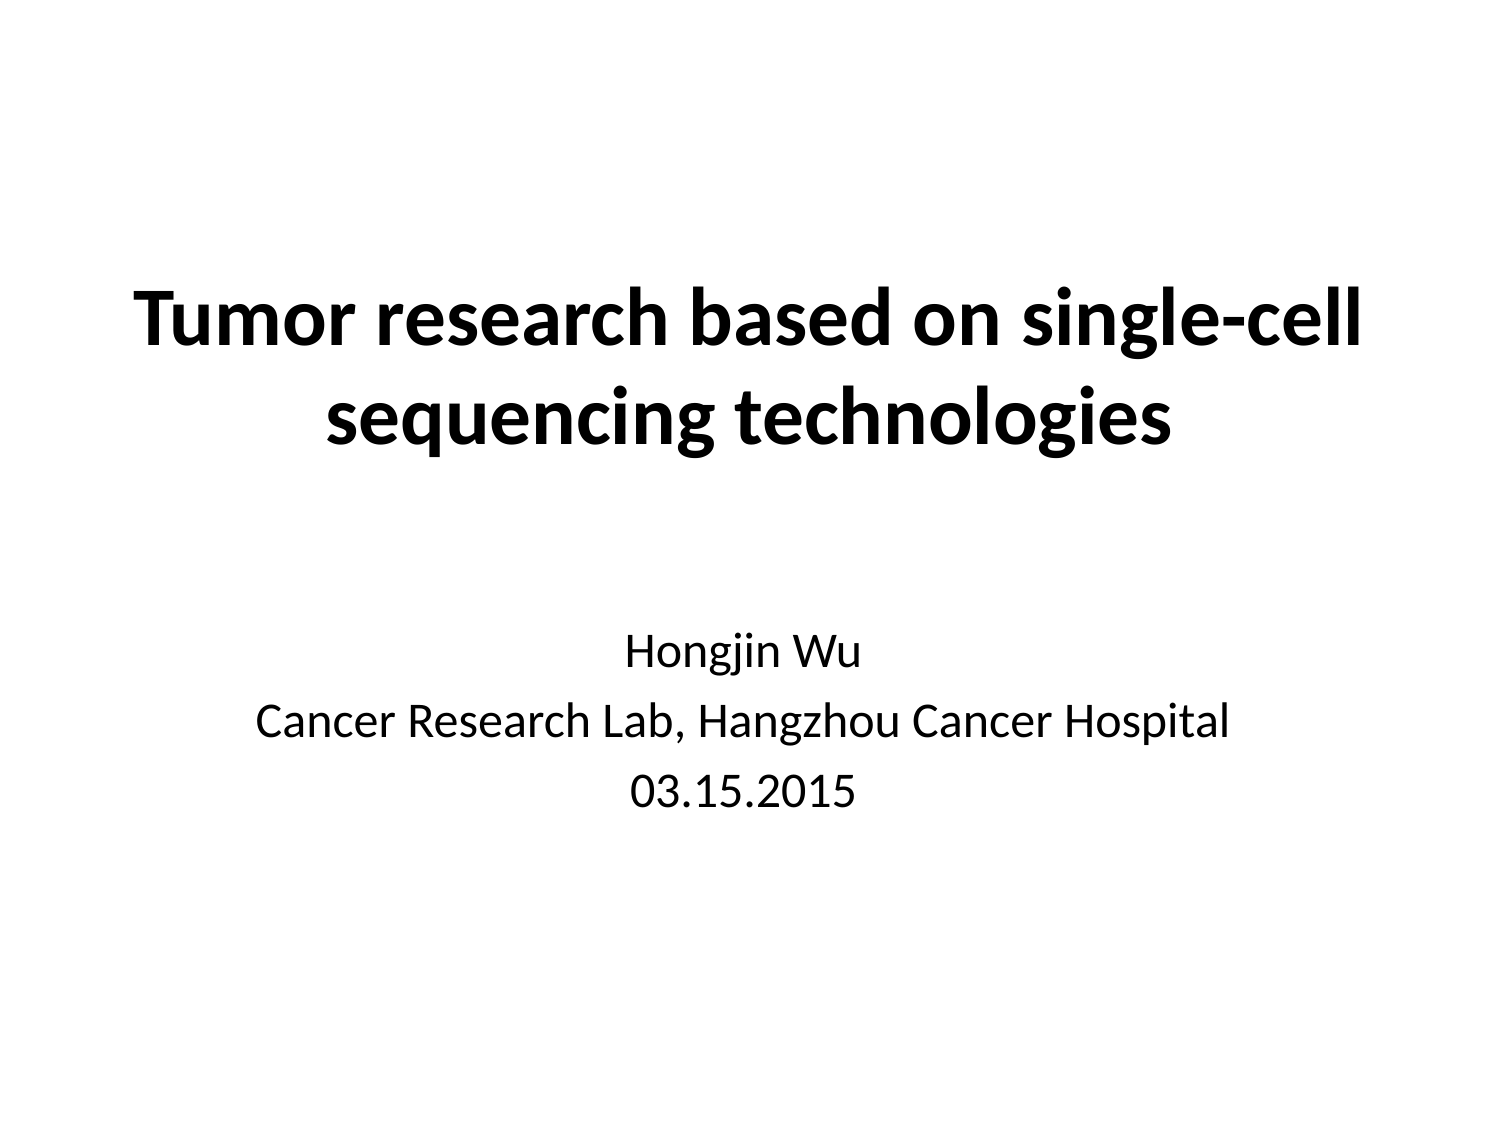

# Tumor research based on single-cell sequencing technologies
Hongjin Wu
Cancer Research Lab, Hangzhou Cancer Hospital
03.15.2015